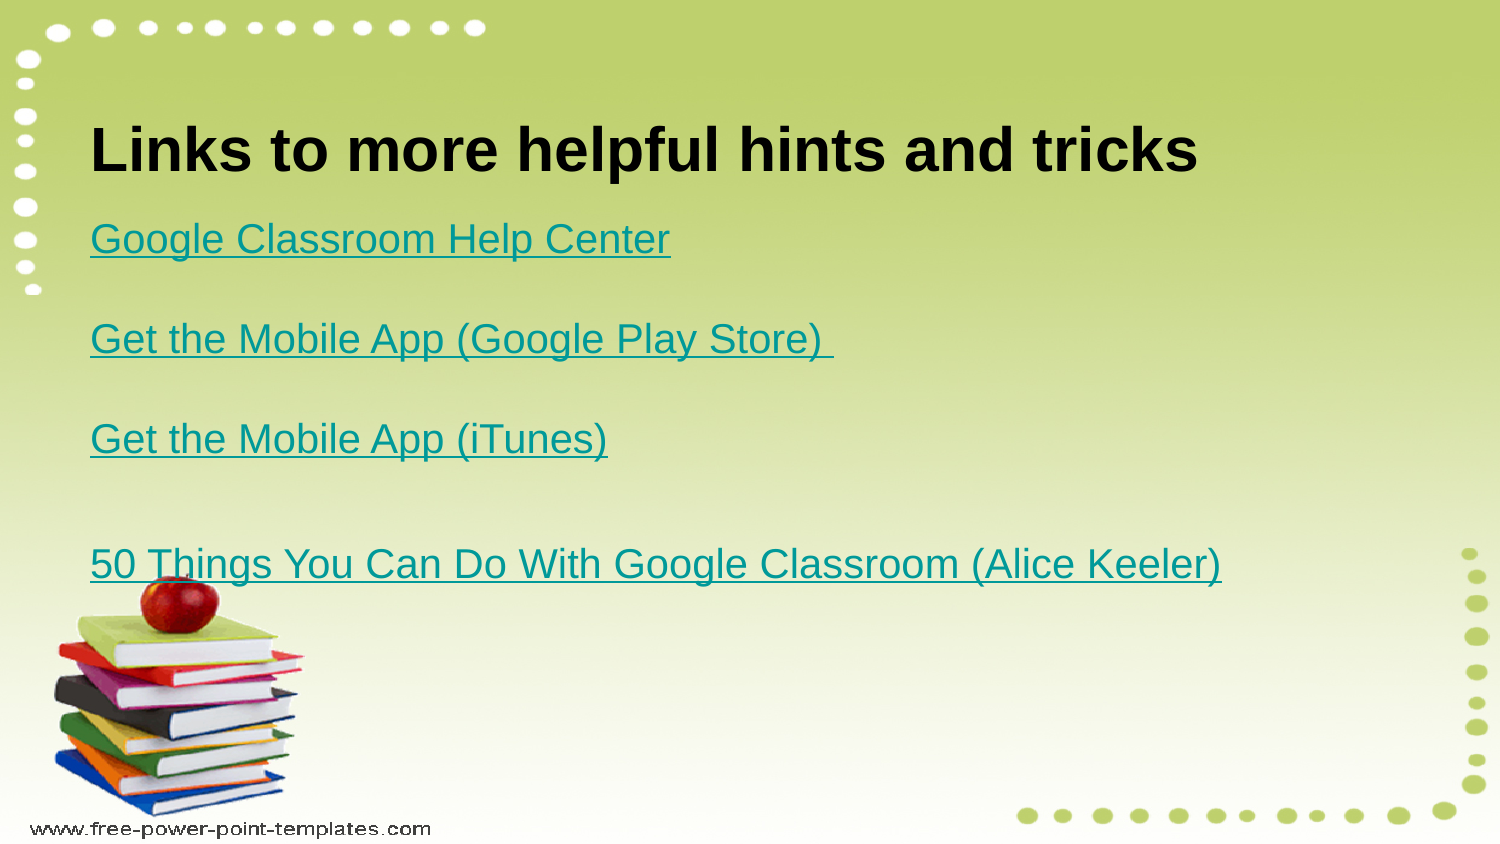

# Links to more helpful hints and tricks
Google Classroom Help Center

Get the Mobile App (Google Play Store)

Get the Mobile App (iTunes)

50 Things You Can Do With Google Classroom (Alice Keeler)